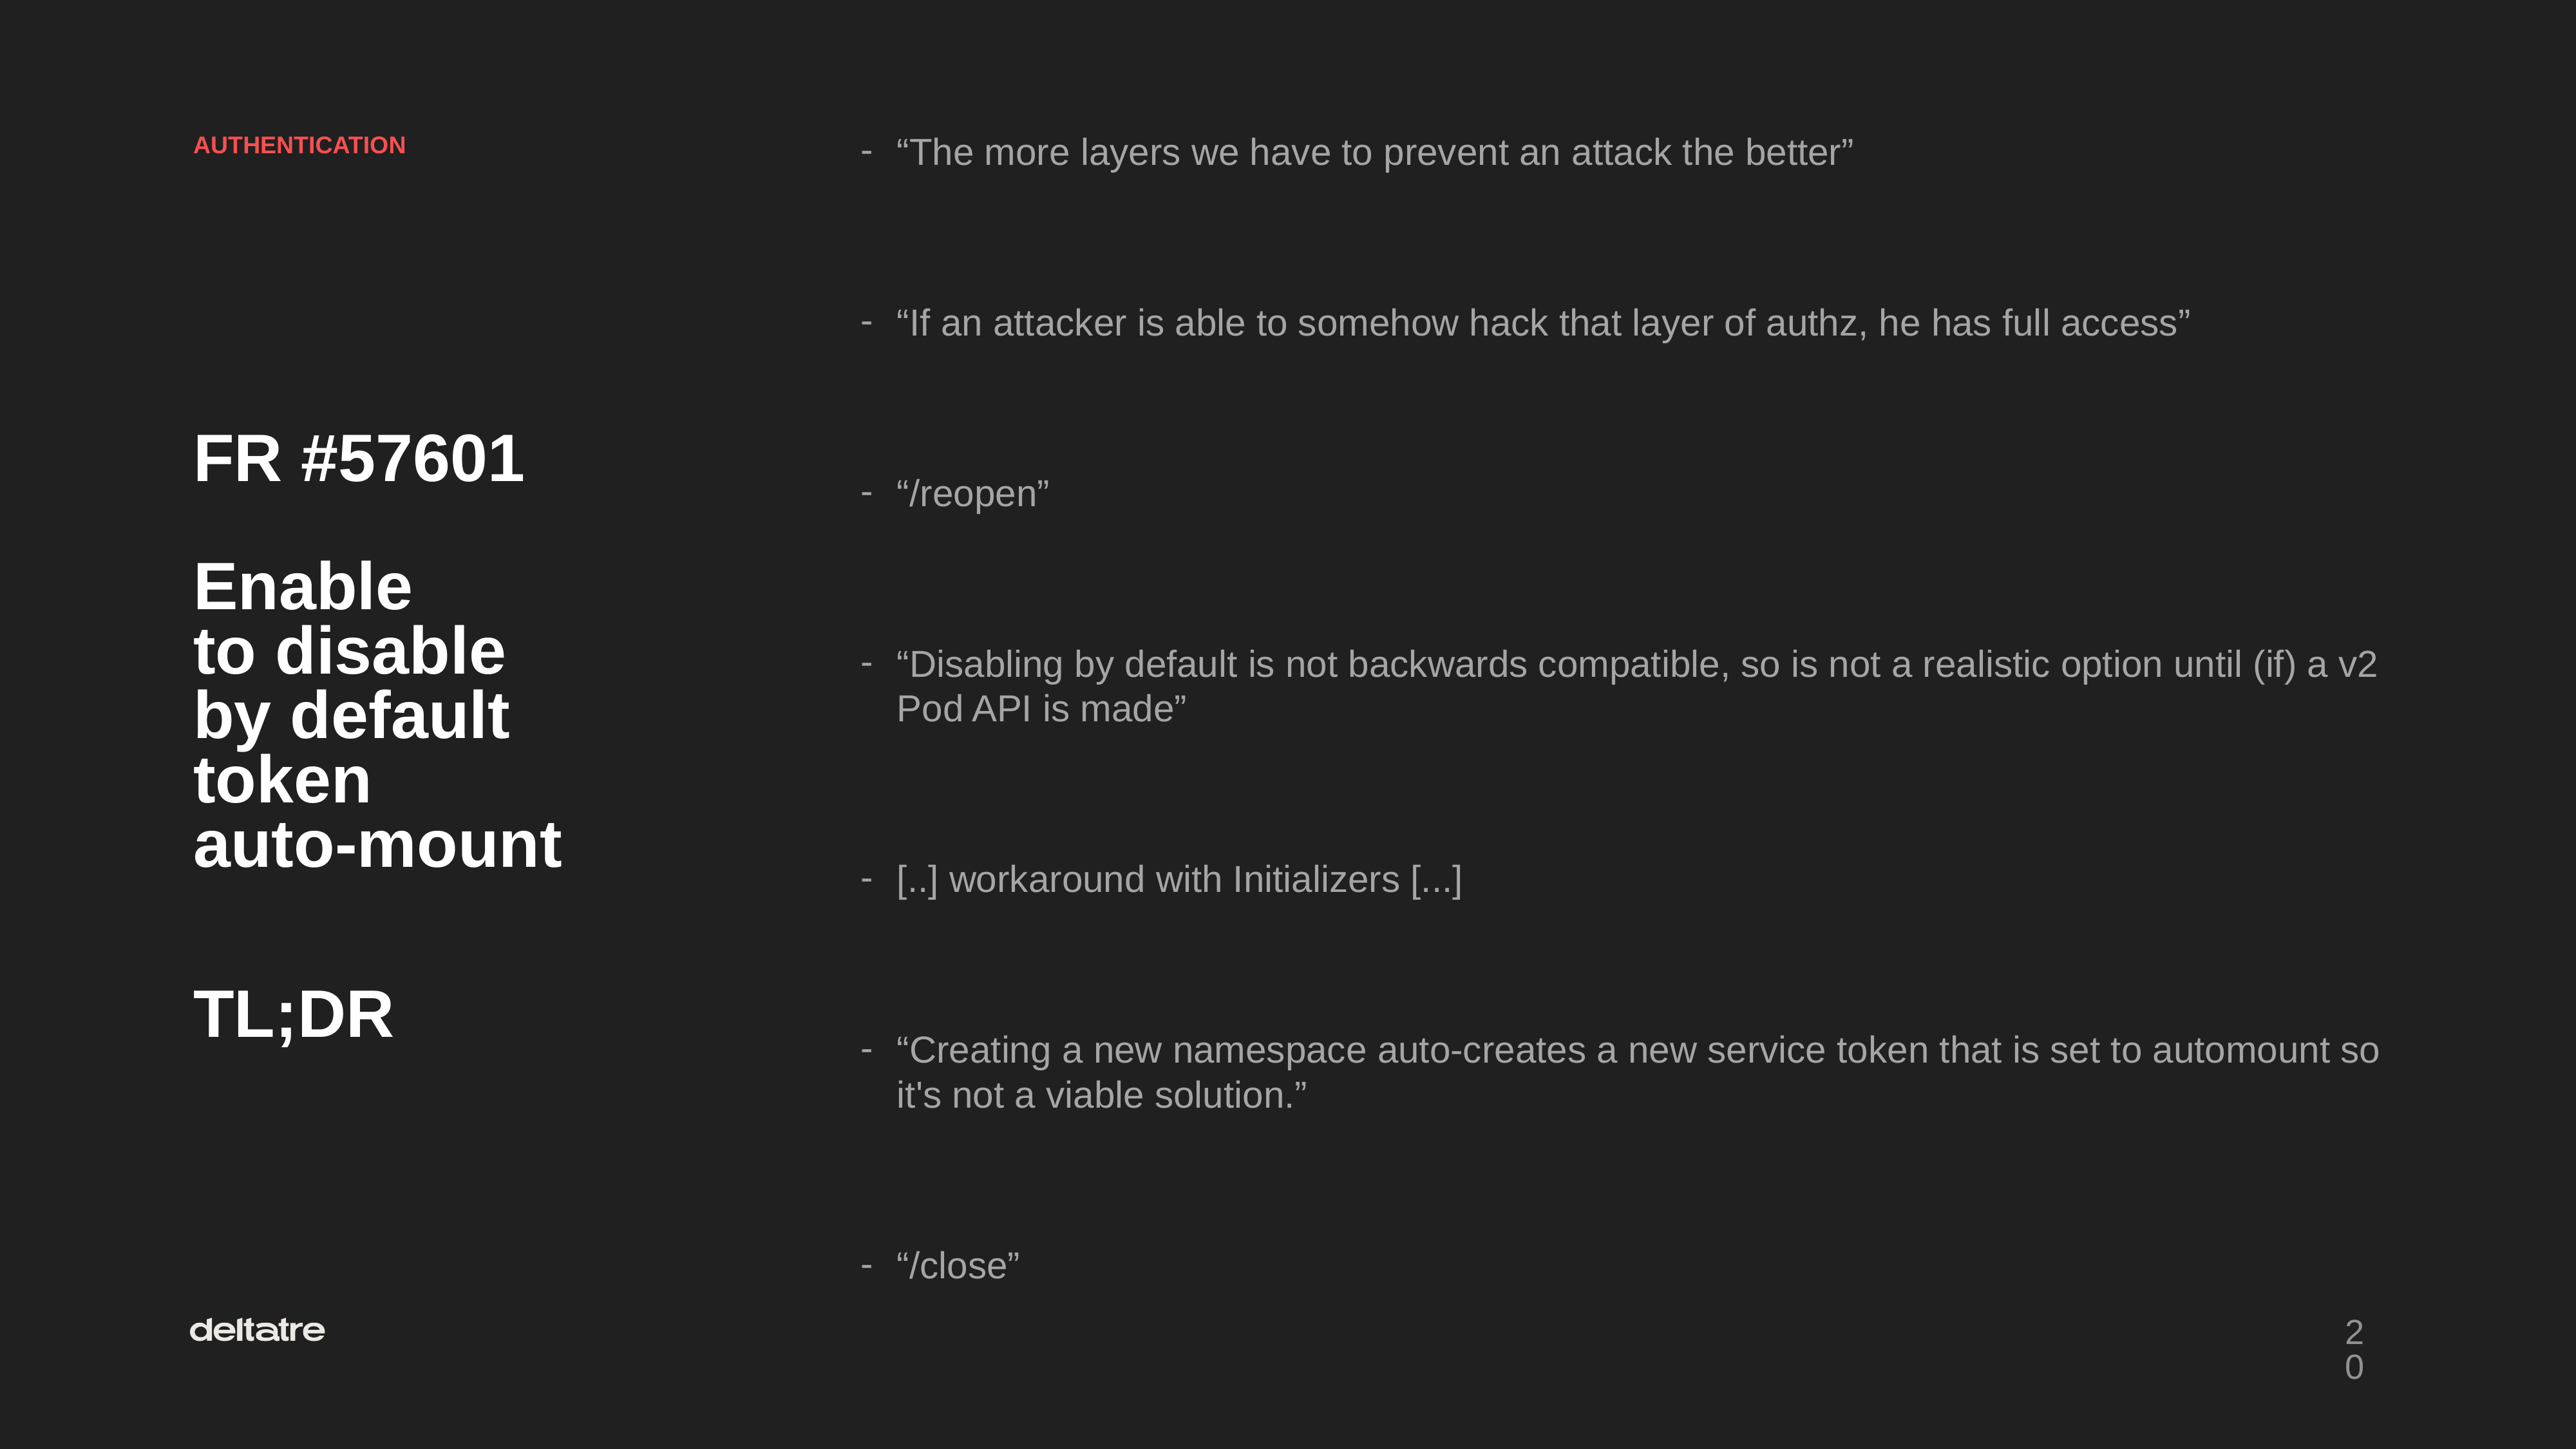

AUTHENTICATION
FR #57601

Enable
to disable
by default
token
auto-mount

TL;DR

“The more layers we have to prevent an attack the better”

“If an attacker is able to somehow hack that layer of authz, he has full access”

“/reopen”

“Disabling by default is not backwards compatible, so is not a realistic option until (if) a v2 Pod API is made”

[..] workaround with Initializers [...]

“Creating a new namespace auto-creates a new service token that is set to automount so it's not a viable solution.”

“/close”

20